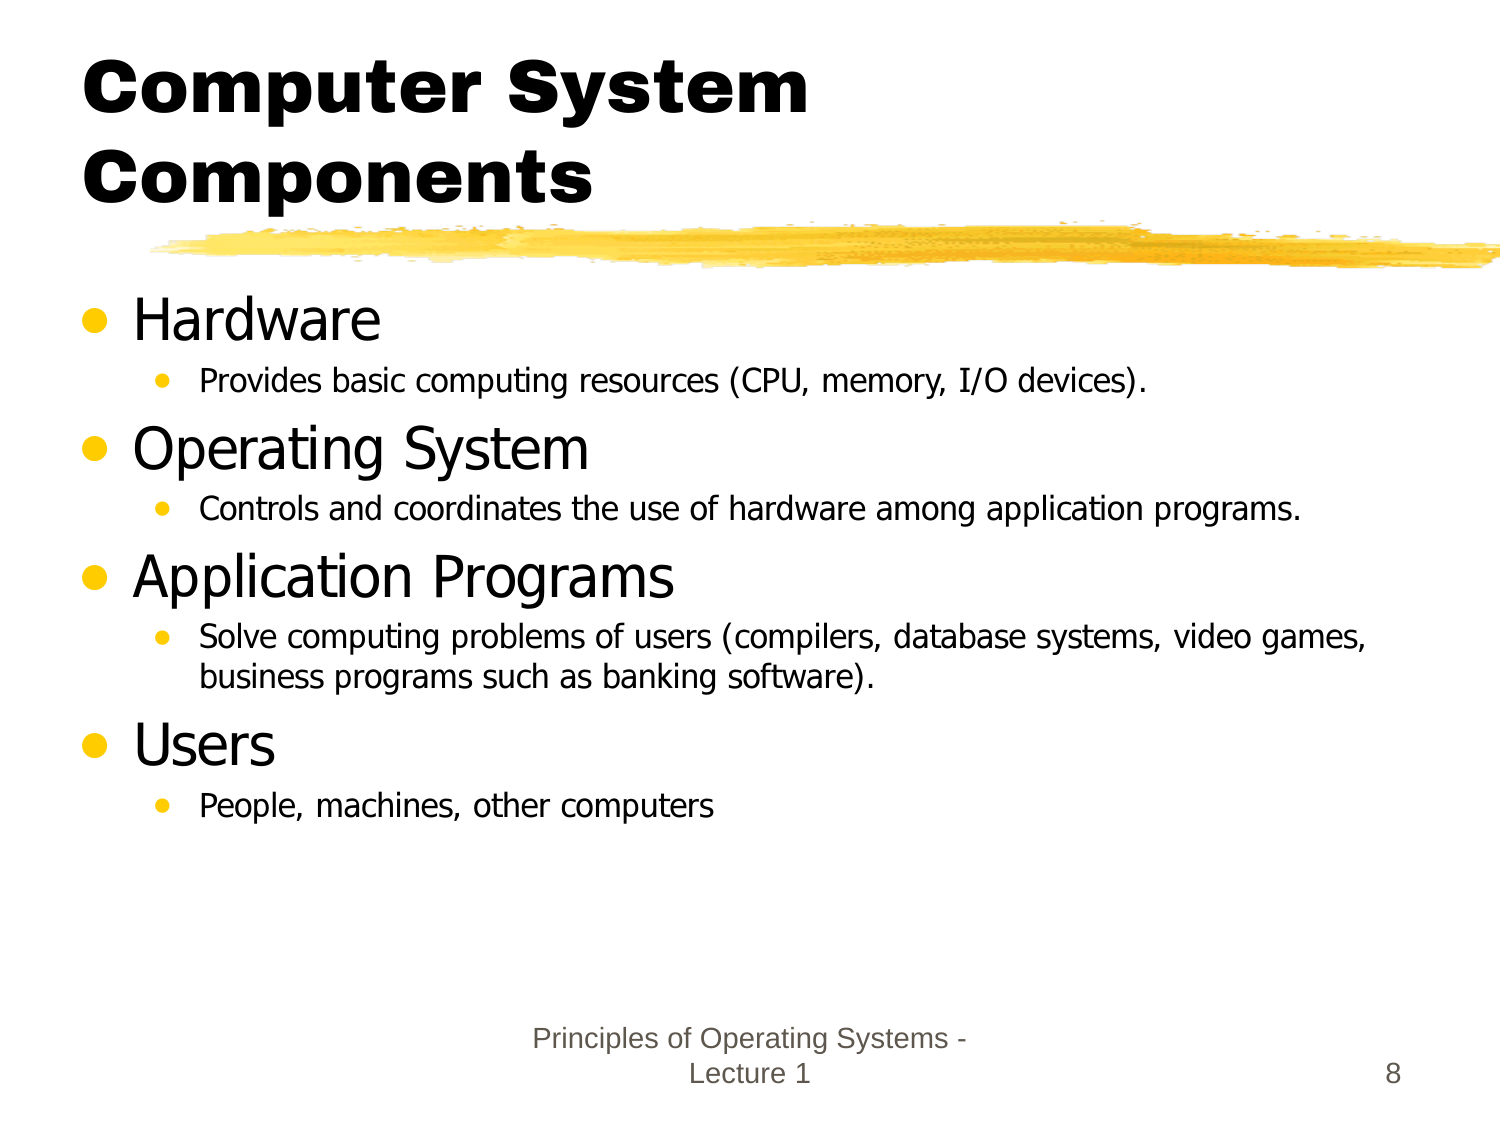

# Computer System Components
Hardware
Provides basic computing resources (CPU, memory, I/O devices).
Operating System
Controls and coordinates the use of hardware among application programs.
Application Programs
Solve computing problems of users (compilers, database systems, video games, business programs such as banking software).
Users
People, machines, other computers
Principles of Operating Systems - Lecture 1
8